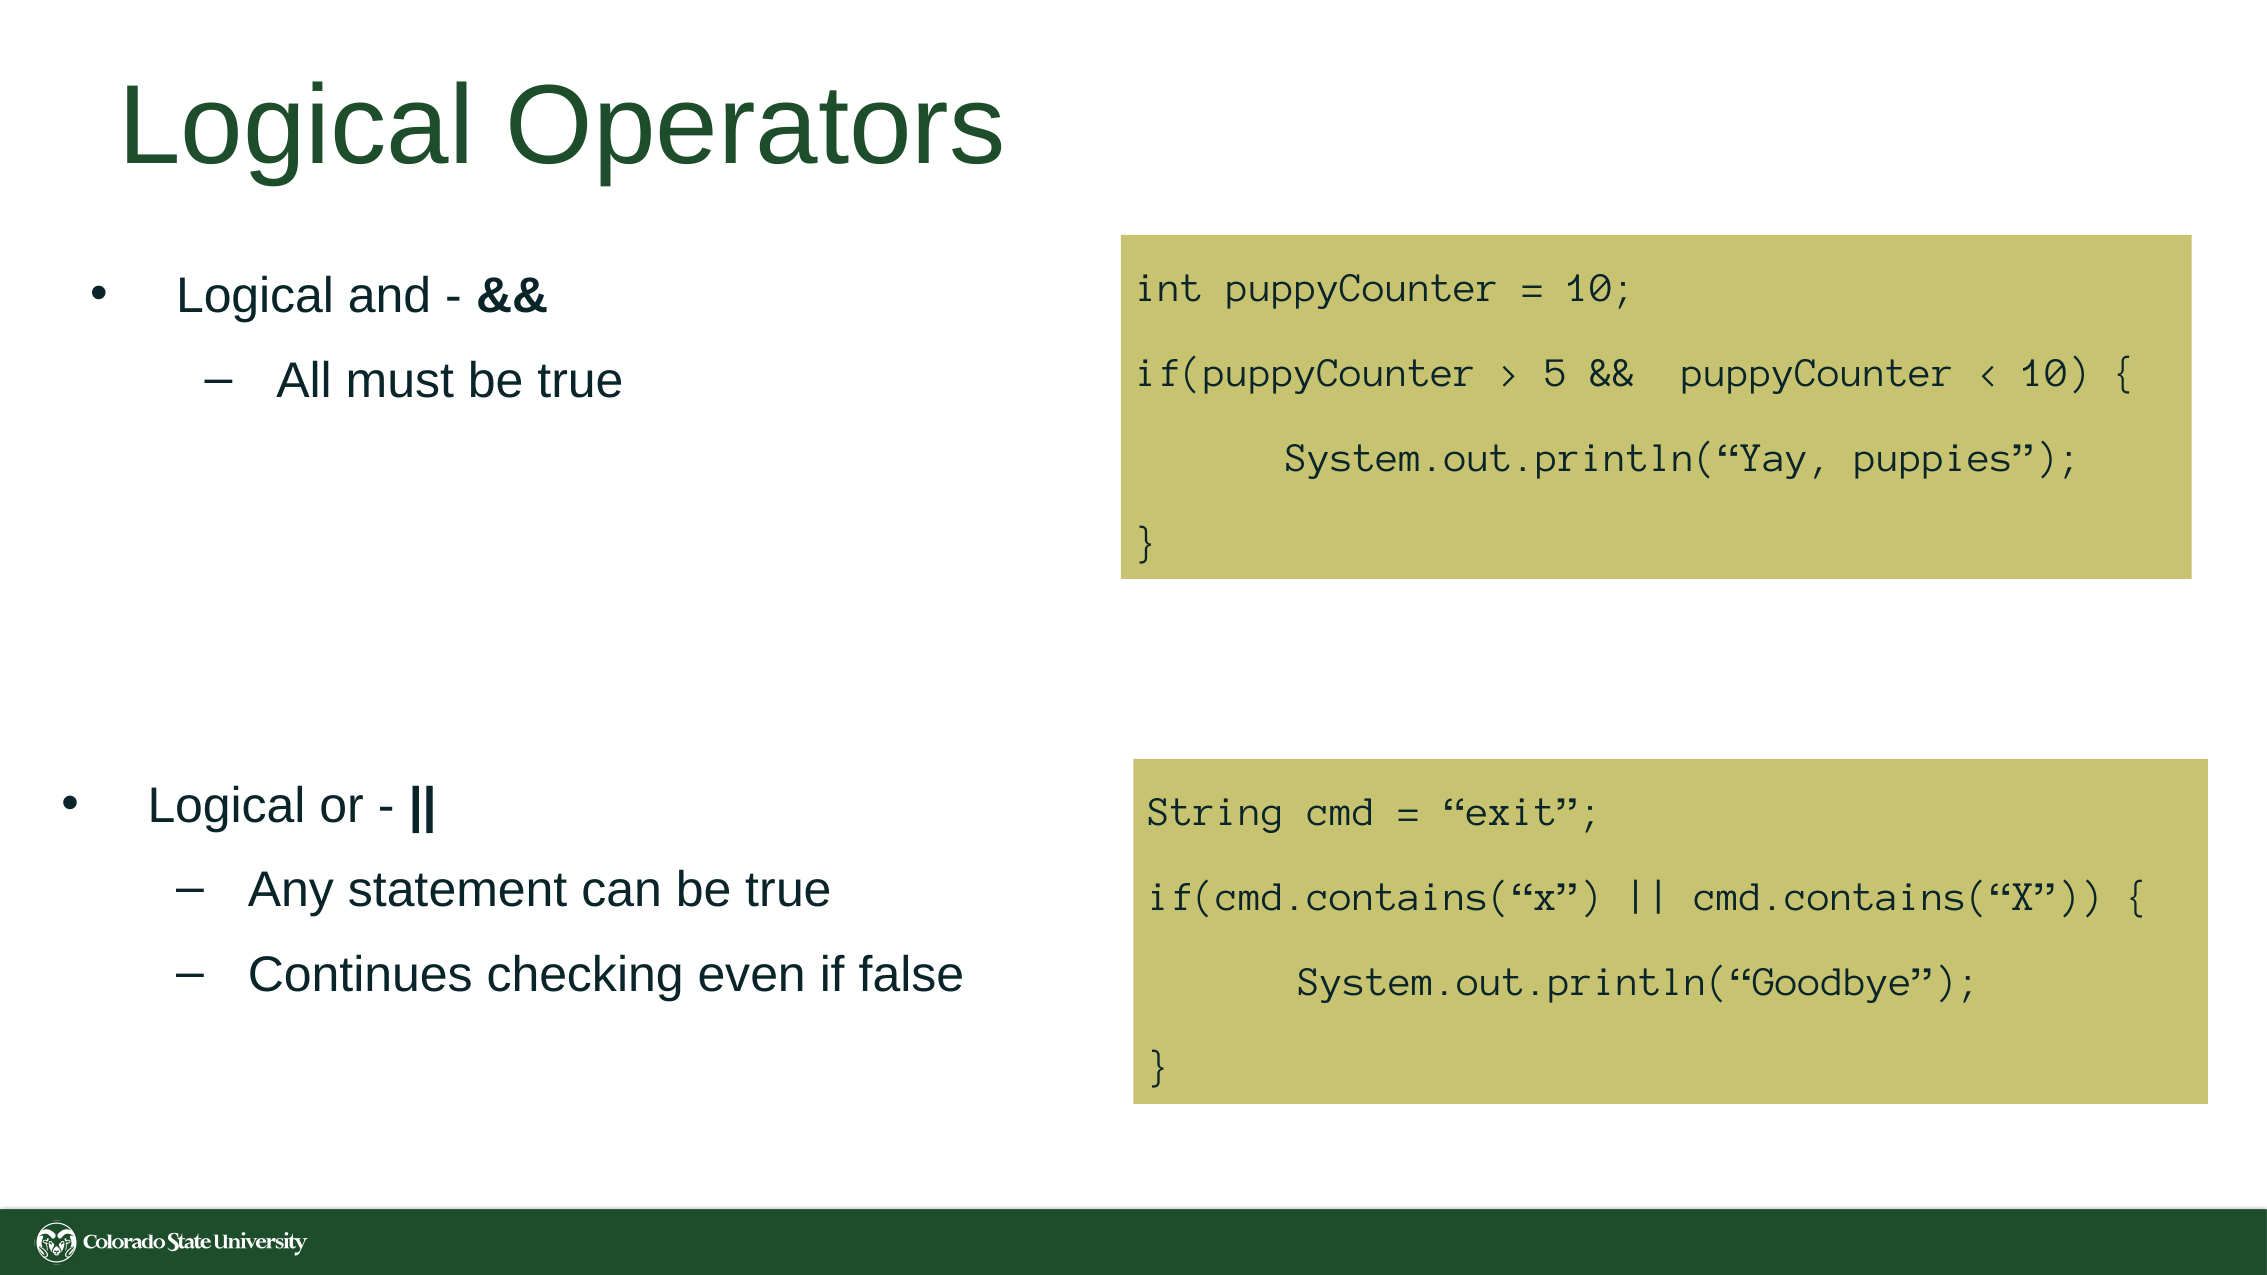

# Logical Operators
int puppyCounter = 10;
if(puppyCounter > 5 &&  puppyCounter < 10) {
	System.out.println(“Yay, puppies”);
}
Logical and - &&
All must be true
Logical or - ||
Any statement can be true
Continues checking even if false
String cmd = “exit”;
if(cmd.contains(“x”) || cmd.contains(“X”)) {
	System.out.println(“Goodbye”);
}